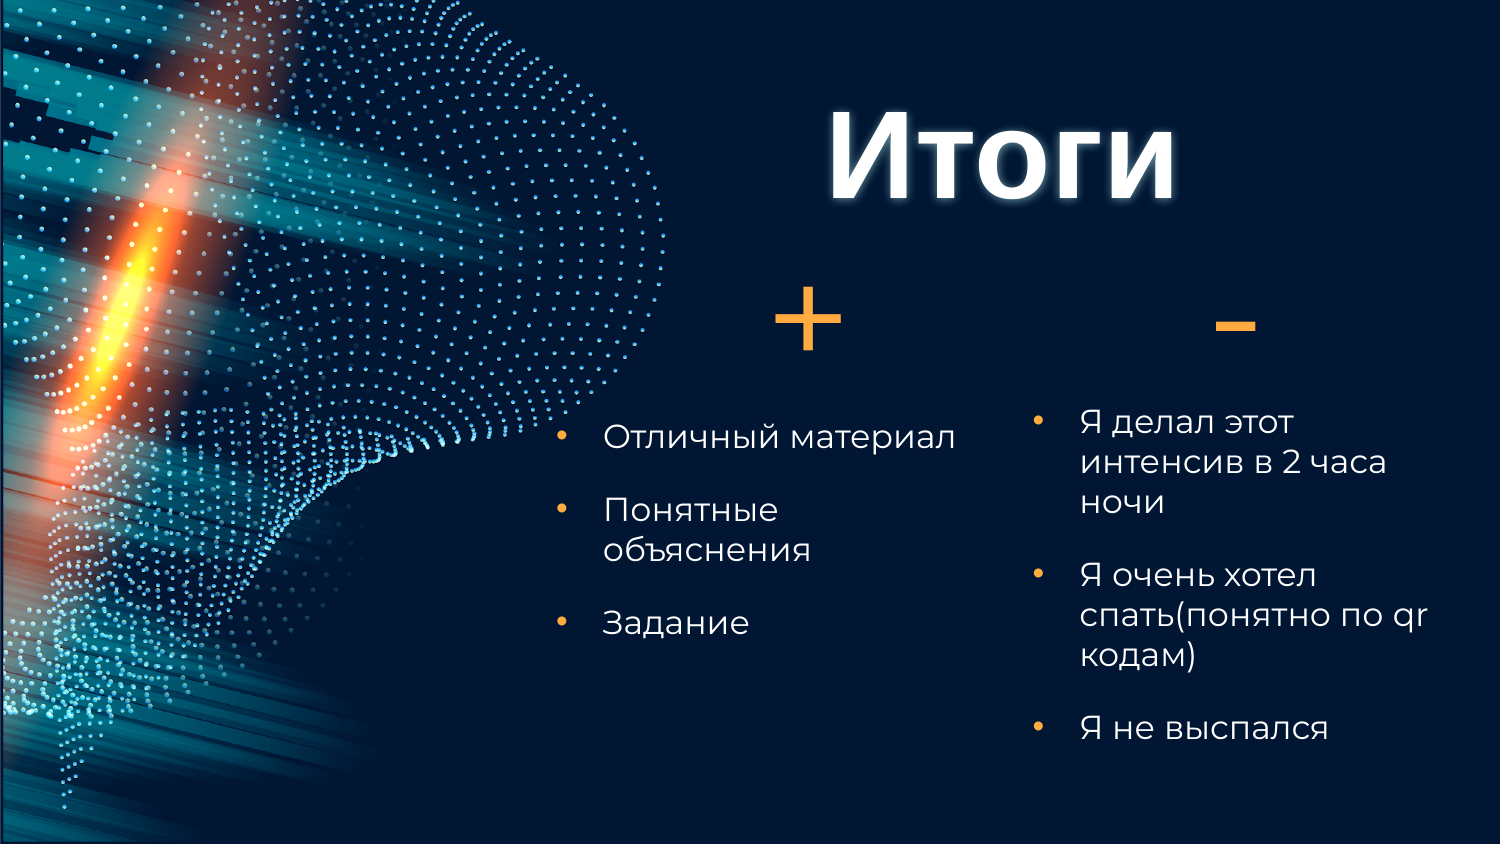

# Итоги
-
+
Я делал этот интенсив в 2 часа ночи
Я очень хотел спать(понятно по qr кодам)
Я не выспался
Отличный материал
Понятные объяснения
Задание